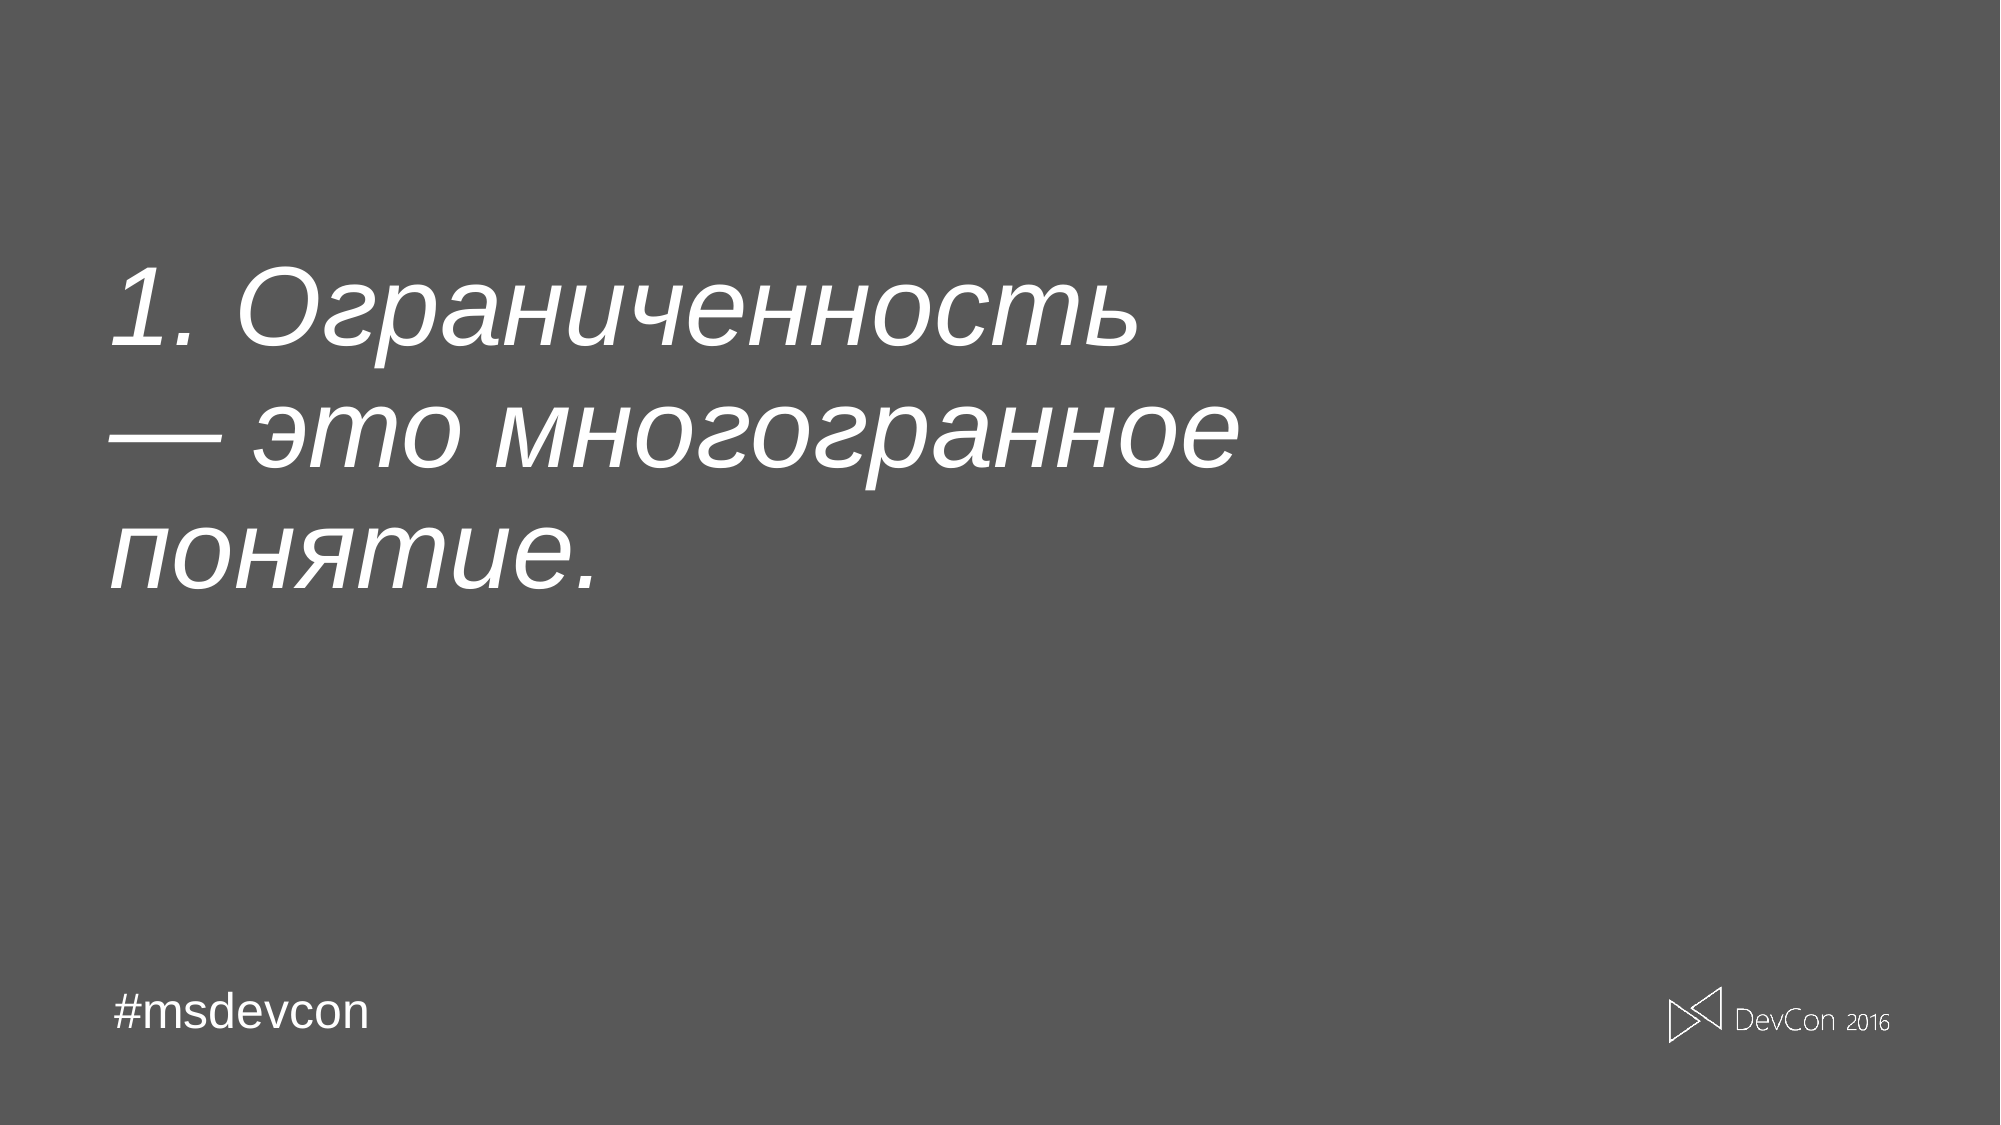

# 1. Ограниченность — это многогранное понятие.